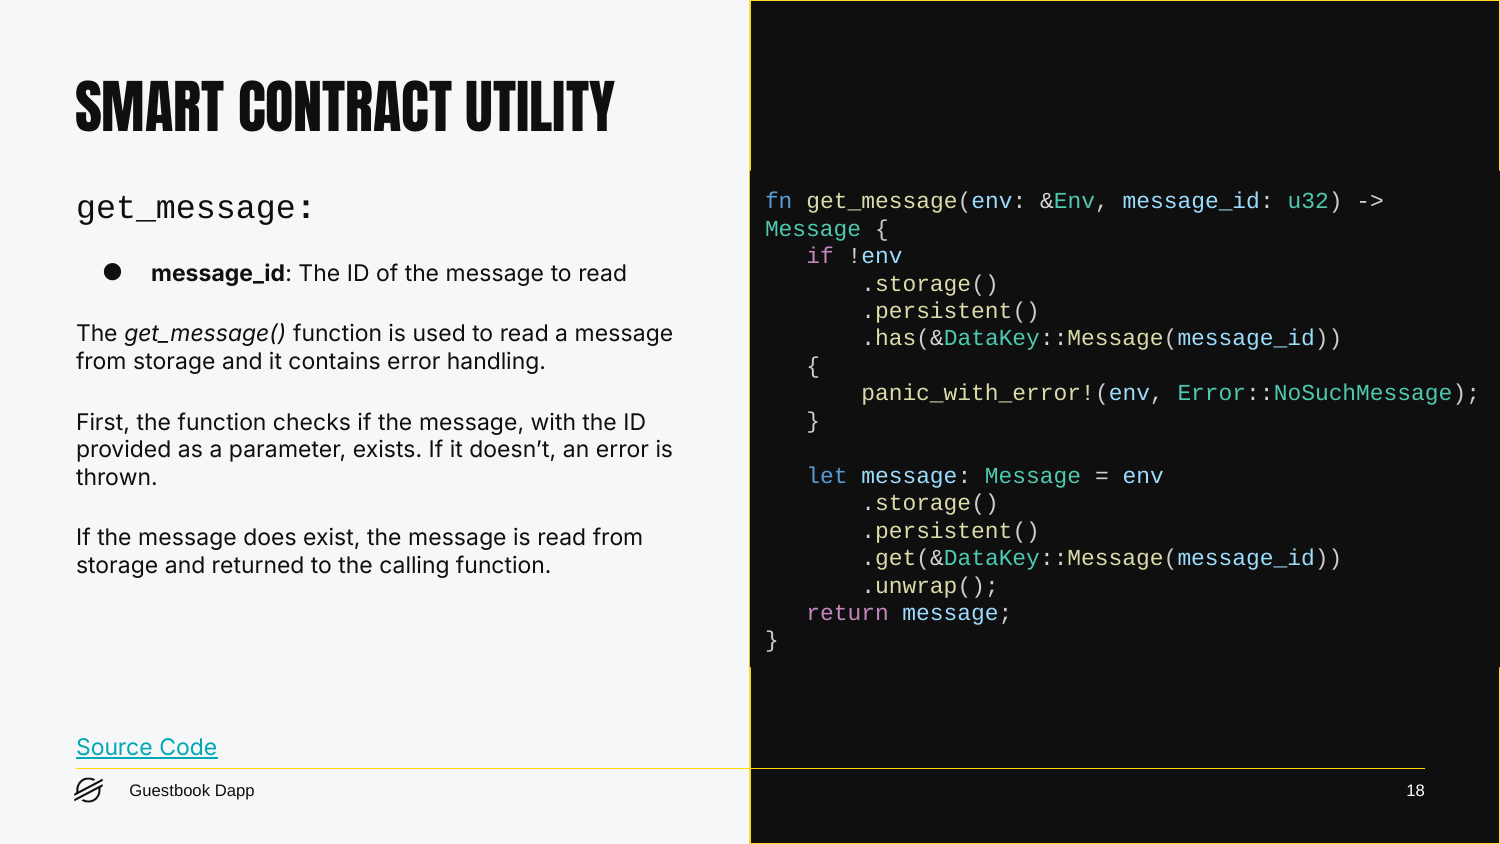

# SMART CONTRACT UTILITY
get_message:
message_id: The ID of the message to read
The get_message() function is used to read a message from storage and it contains error handling.
First, the function checks if the message, with the ID provided as a parameter, exists. If it doesn’t, an error is thrown.
If the message does exist, the message is read from storage and returned to the calling function.

Source Code
fn get_message(env: &Env, message_id: u32) -> Message {
   if !env
       .storage()
       .persistent()
       .has(&DataKey::Message(message_id))
   {
       panic_with_error!(env, Error::NoSuchMessage);
   }

   let message: Message = env
       .storage()
       .persistent()
       .get(&DataKey::Message(message_id))
       .unwrap();
   return message;
}
18
Guestbook Dapp